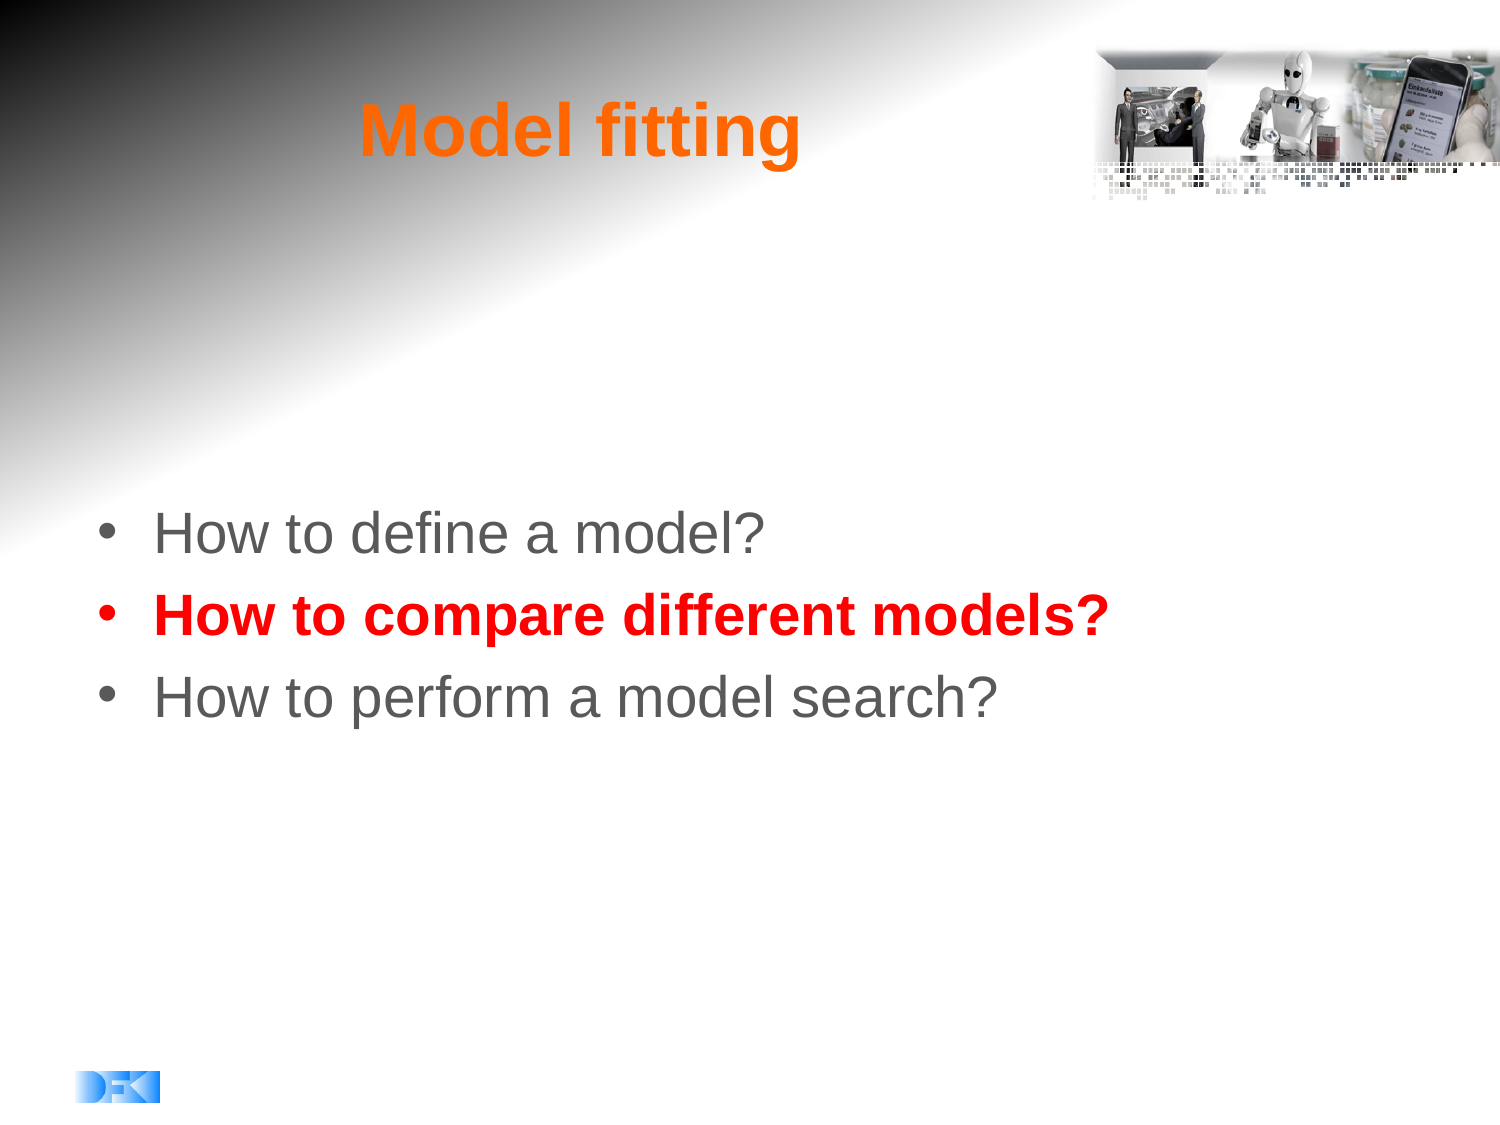

# Model fitting
How to define a model?
How to compare different models?
How to perform a model search?